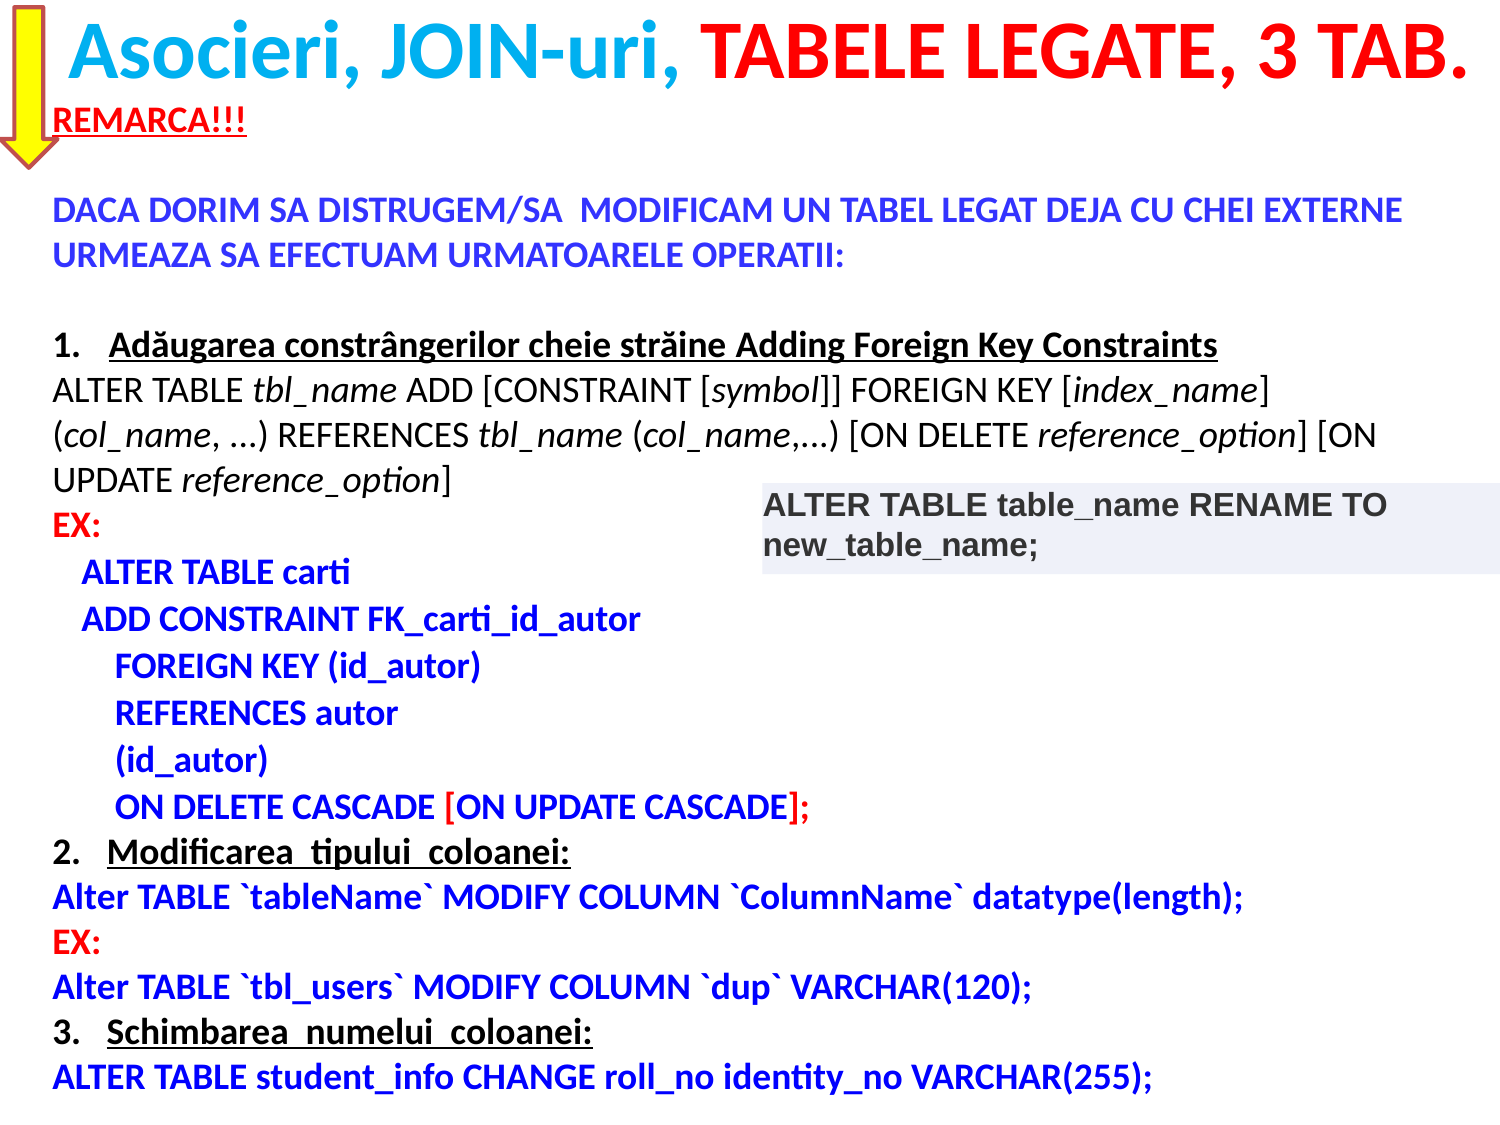

# Asocieri, JOIN-uri, TABELE LEGATE, 3 TAB.

REMARCA!!!

DACA DORIM SA DISTRUGEM/SA  MODIFICAM UN TABEL LEGAT DEJA CU CHEI EXTERNE URMEAZA SA EFECTUAM URMATOARELE OPERATII:

Adăugarea constrângerilor cheie străine Adding Foreign Key Constraints
ALTER TABLE tbl_name ADD [CONSTRAINT [symbol]] FOREIGN KEY [index_name] (col_name, ...) REFERENCES tbl_name (col_name,...) [ON DELETE reference_option] [ON UPDATE reference_option]
EX:
ALTER TABLE carti
ADD CONSTRAINT FK_carti_id_autor
    FOREIGN KEY (id_autor)
    REFERENCES autor
    (id_autor)
    ON DELETE CASCADE [ON UPDATE CASCADE];
2.   Modificarea  tipului  coloanei:
Alter TABLE `tableName` MODIFY COLUMN `ColumnName` datatype(length);
EX:
Alter TABLE `tbl_users` MODIFY COLUMN `dup` VARCHAR(120);
3.   Schimbarea  numelui  coloanei:
ALTER TABLE student_info CHANGE roll_no identity_no VARCHAR(255);

ALTER TABLE table_name RENAME TO new_table_name;